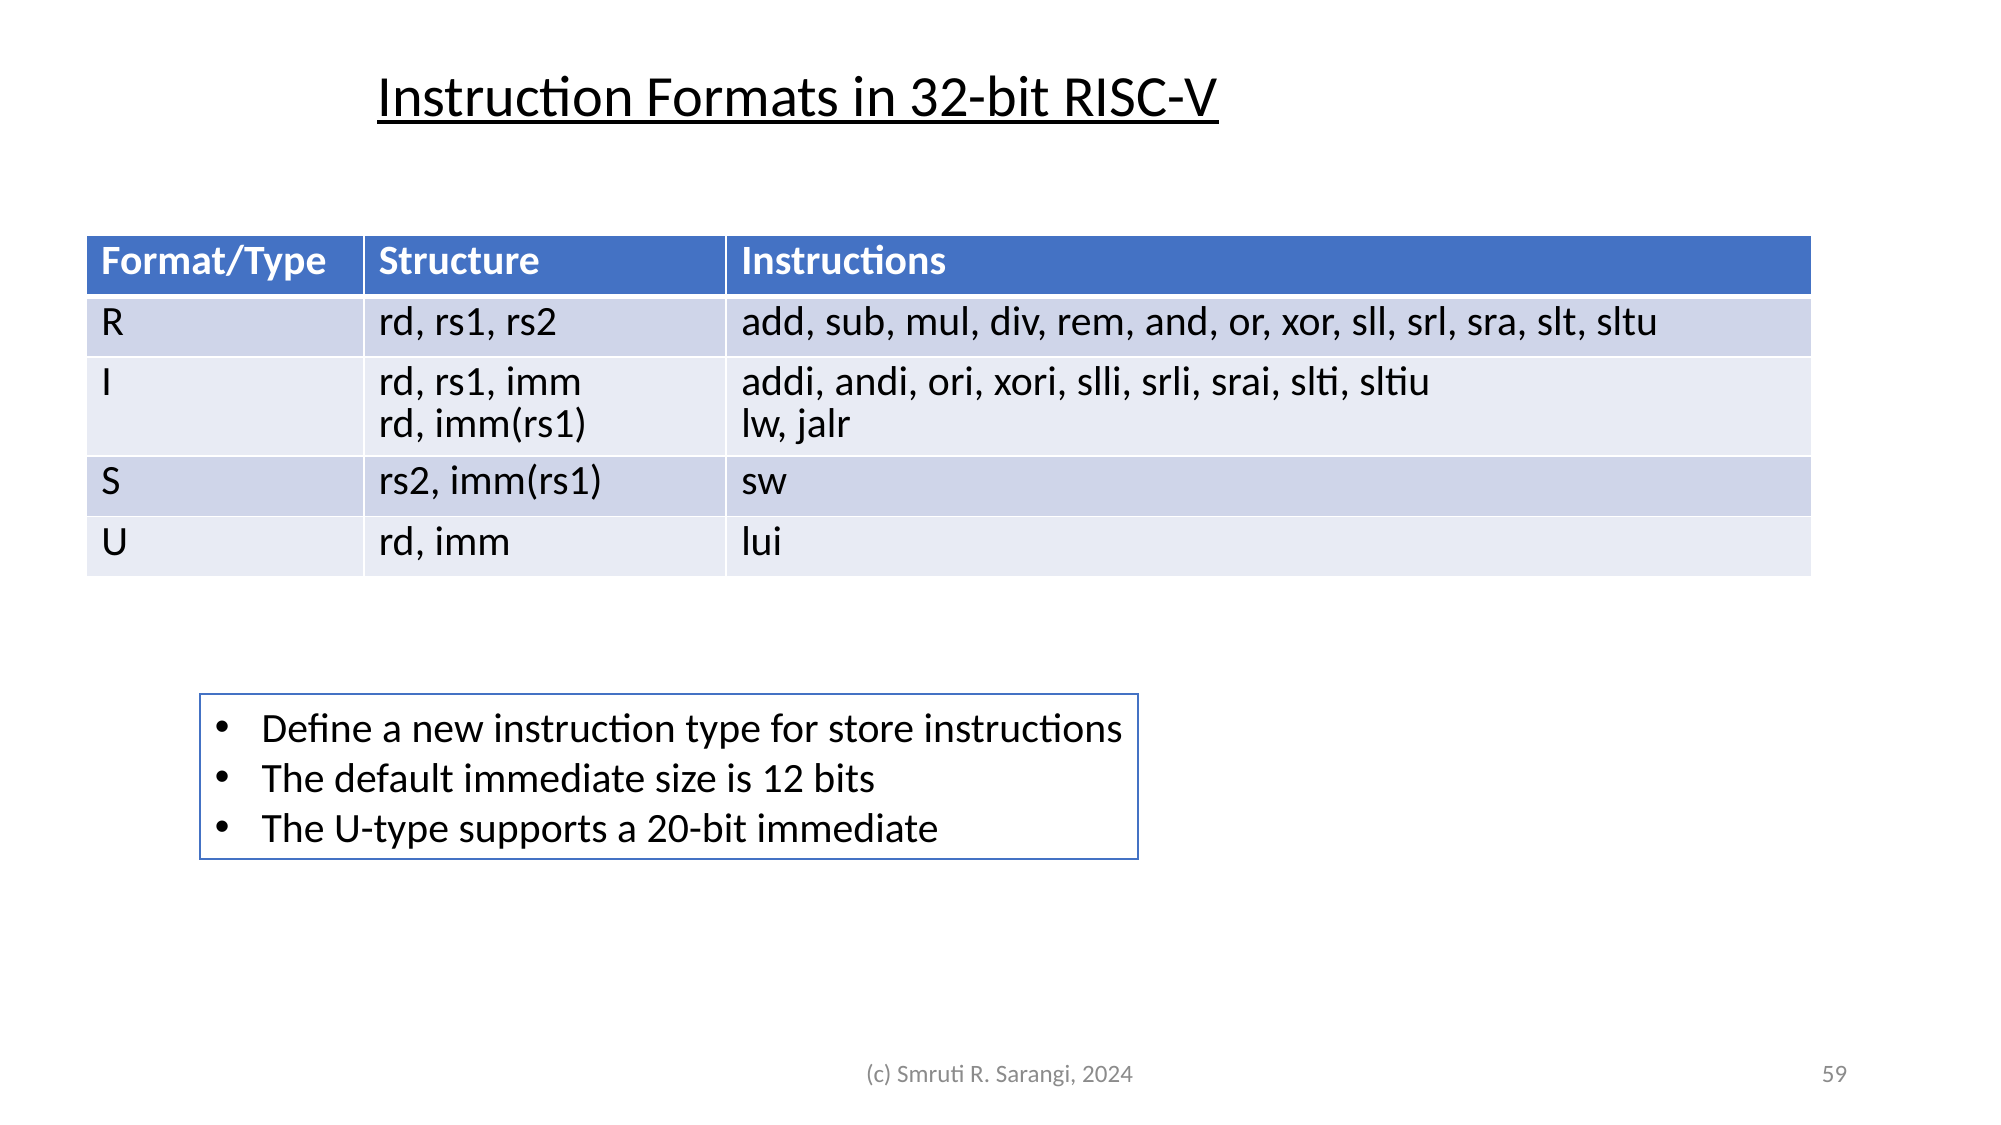

Instruction Formats in 32-bit RISC-V
| Format/Type | Structure | Instructions |
| --- | --- | --- |
| R | rd, rs1, rs2 | add, sub, mul, div, rem, and, or, xor, sll, srl, sra, slt, sltu |
| I | rd, rs1, imm rd, imm(rs1) | addi, andi, ori, xori, slli, srli, srai, slti, sltiu lw, jalr |
| S | rs2, imm(rs1) | sw |
| U | rd, imm | lui |
Define a new instruction type for store instructions
The default immediate size is 12 bits
The U-type supports a 20-bit immediate
(c) Smruti R. Sarangi, 2024
59